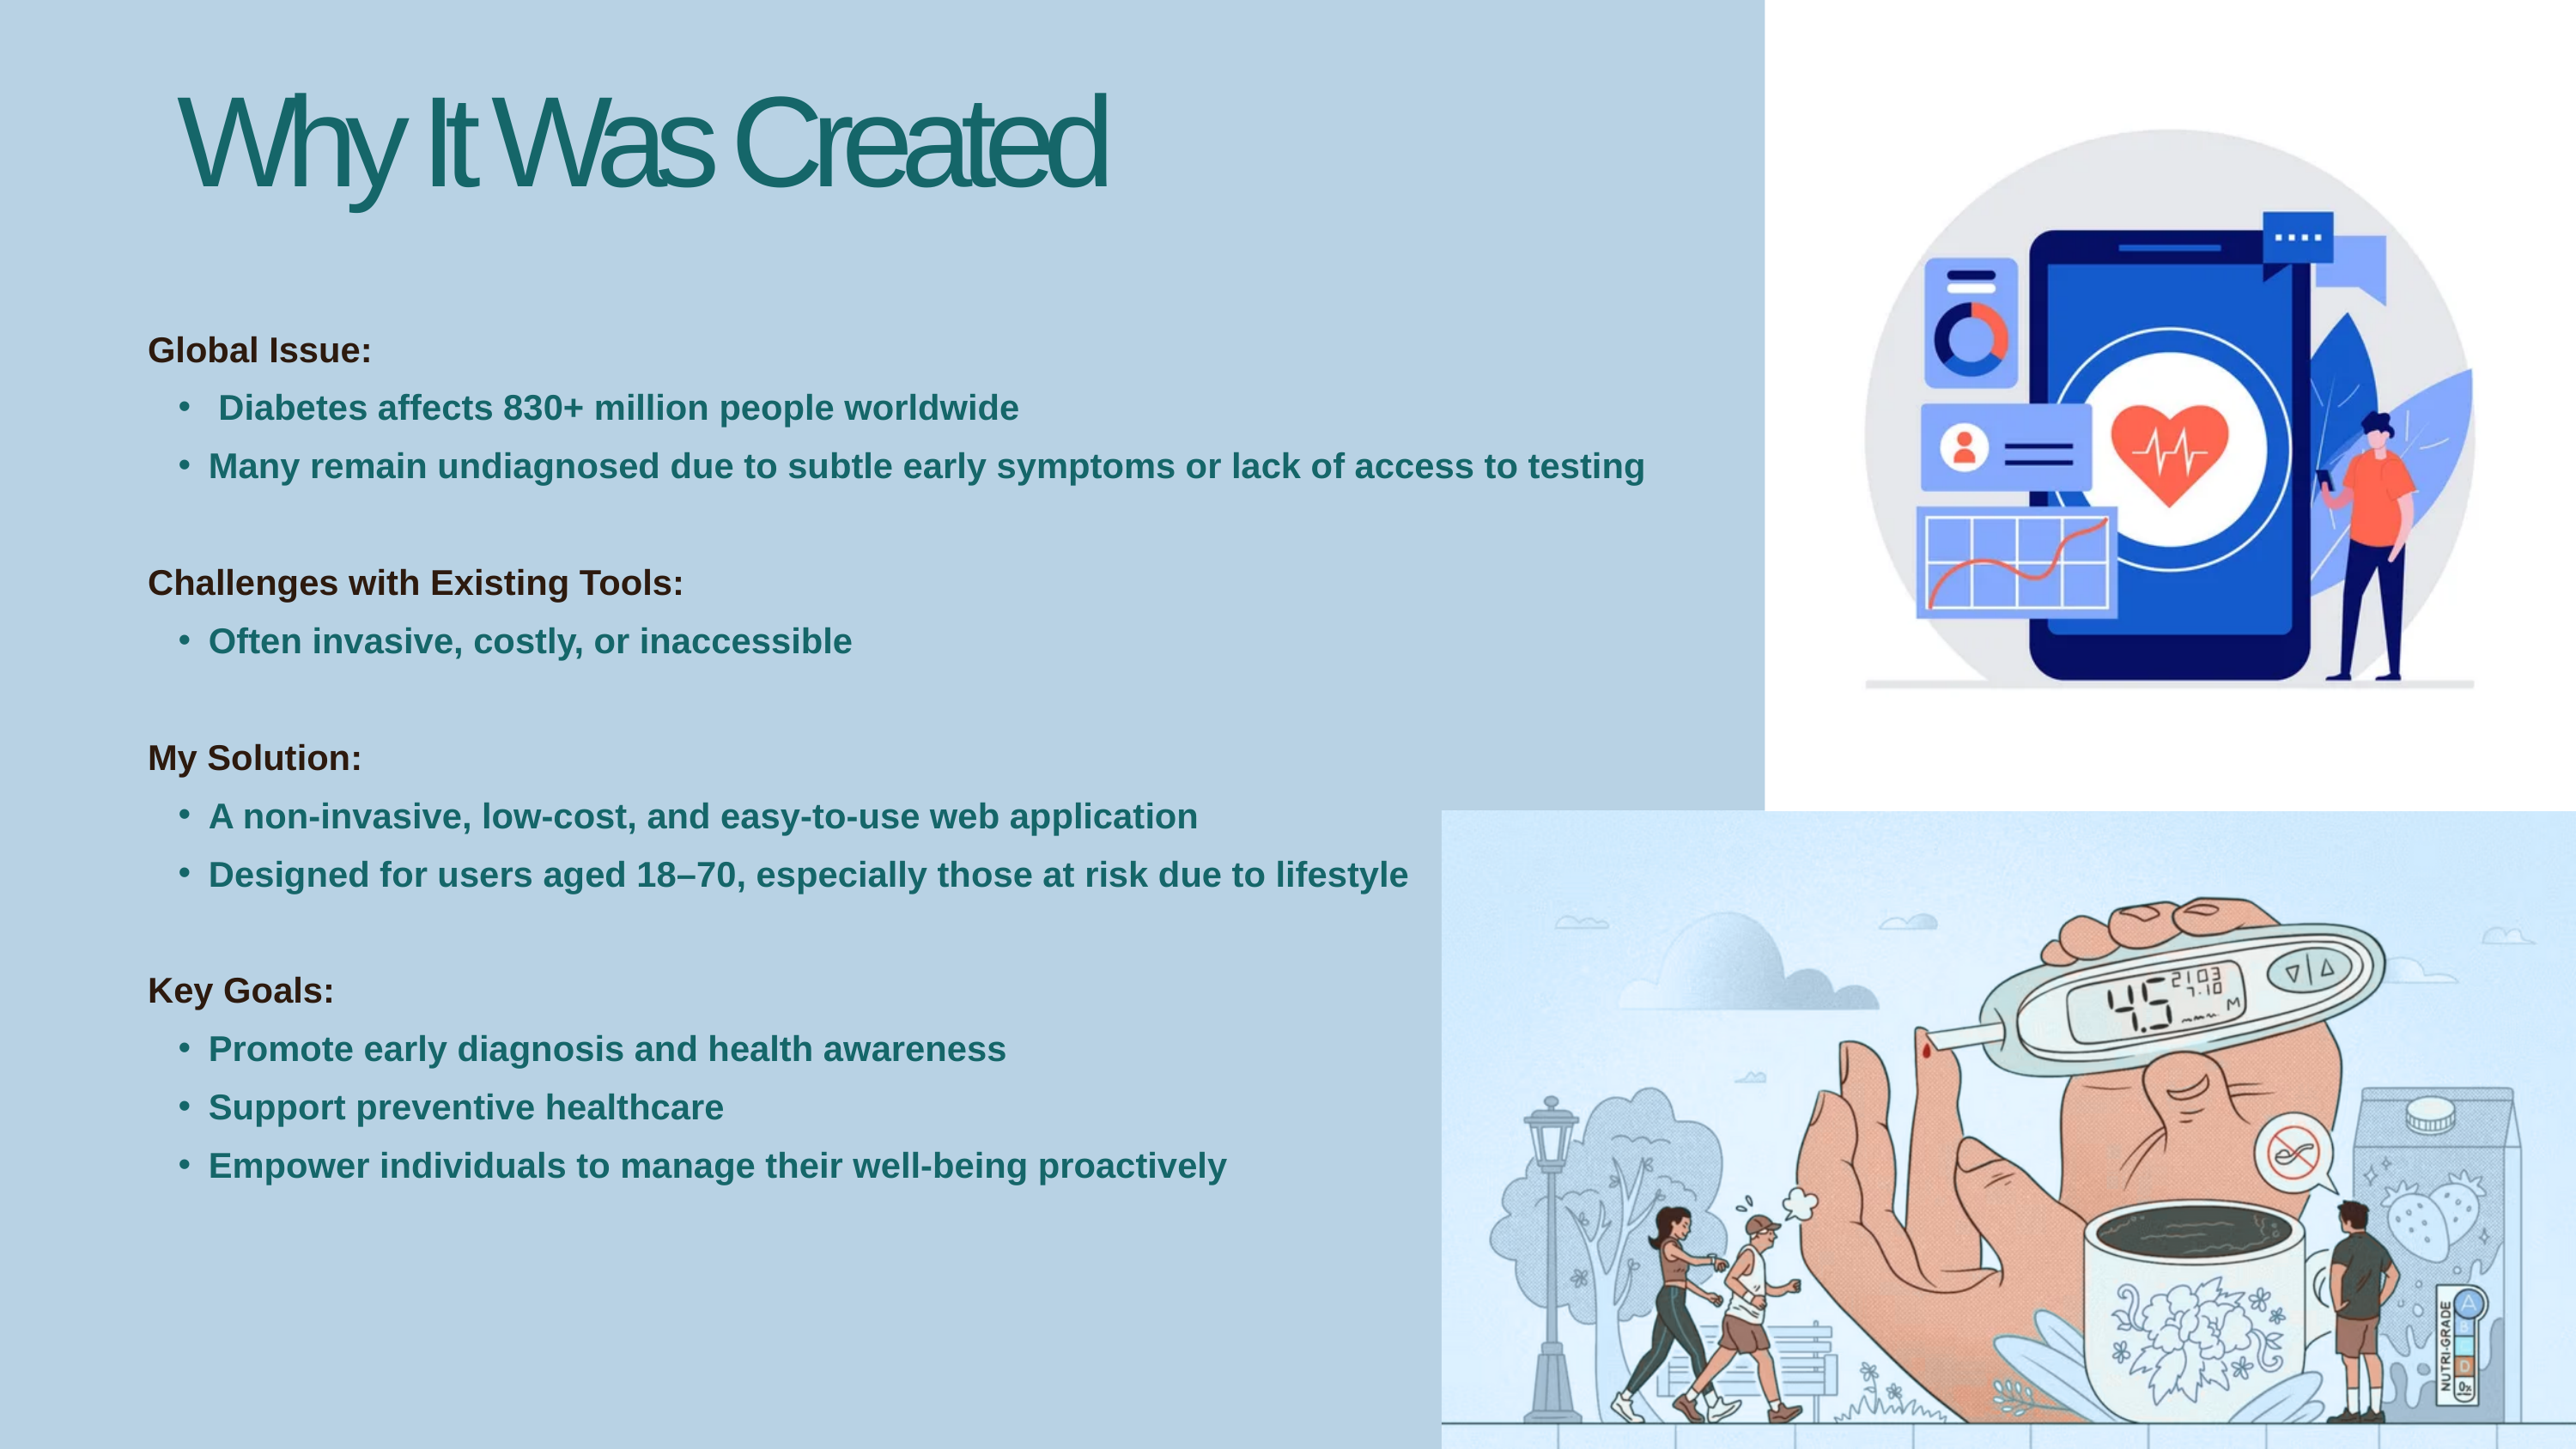

Why It Was Created
Global Issue:
 Diabetes affects 830+ million people worldwide
Many remain undiagnosed due to subtle early symptoms or lack of access to testing

Challenges with Existing Tools:
Often invasive, costly, or inaccessible

My Solution:
A non-invasive, low-cost, and easy-to-use web application
Designed for users aged 18–70, especially those at risk due to lifestyle

Key Goals:
Promote early diagnosis and health awareness
Support preventive healthcare
Empower individuals to manage their well-being proactively